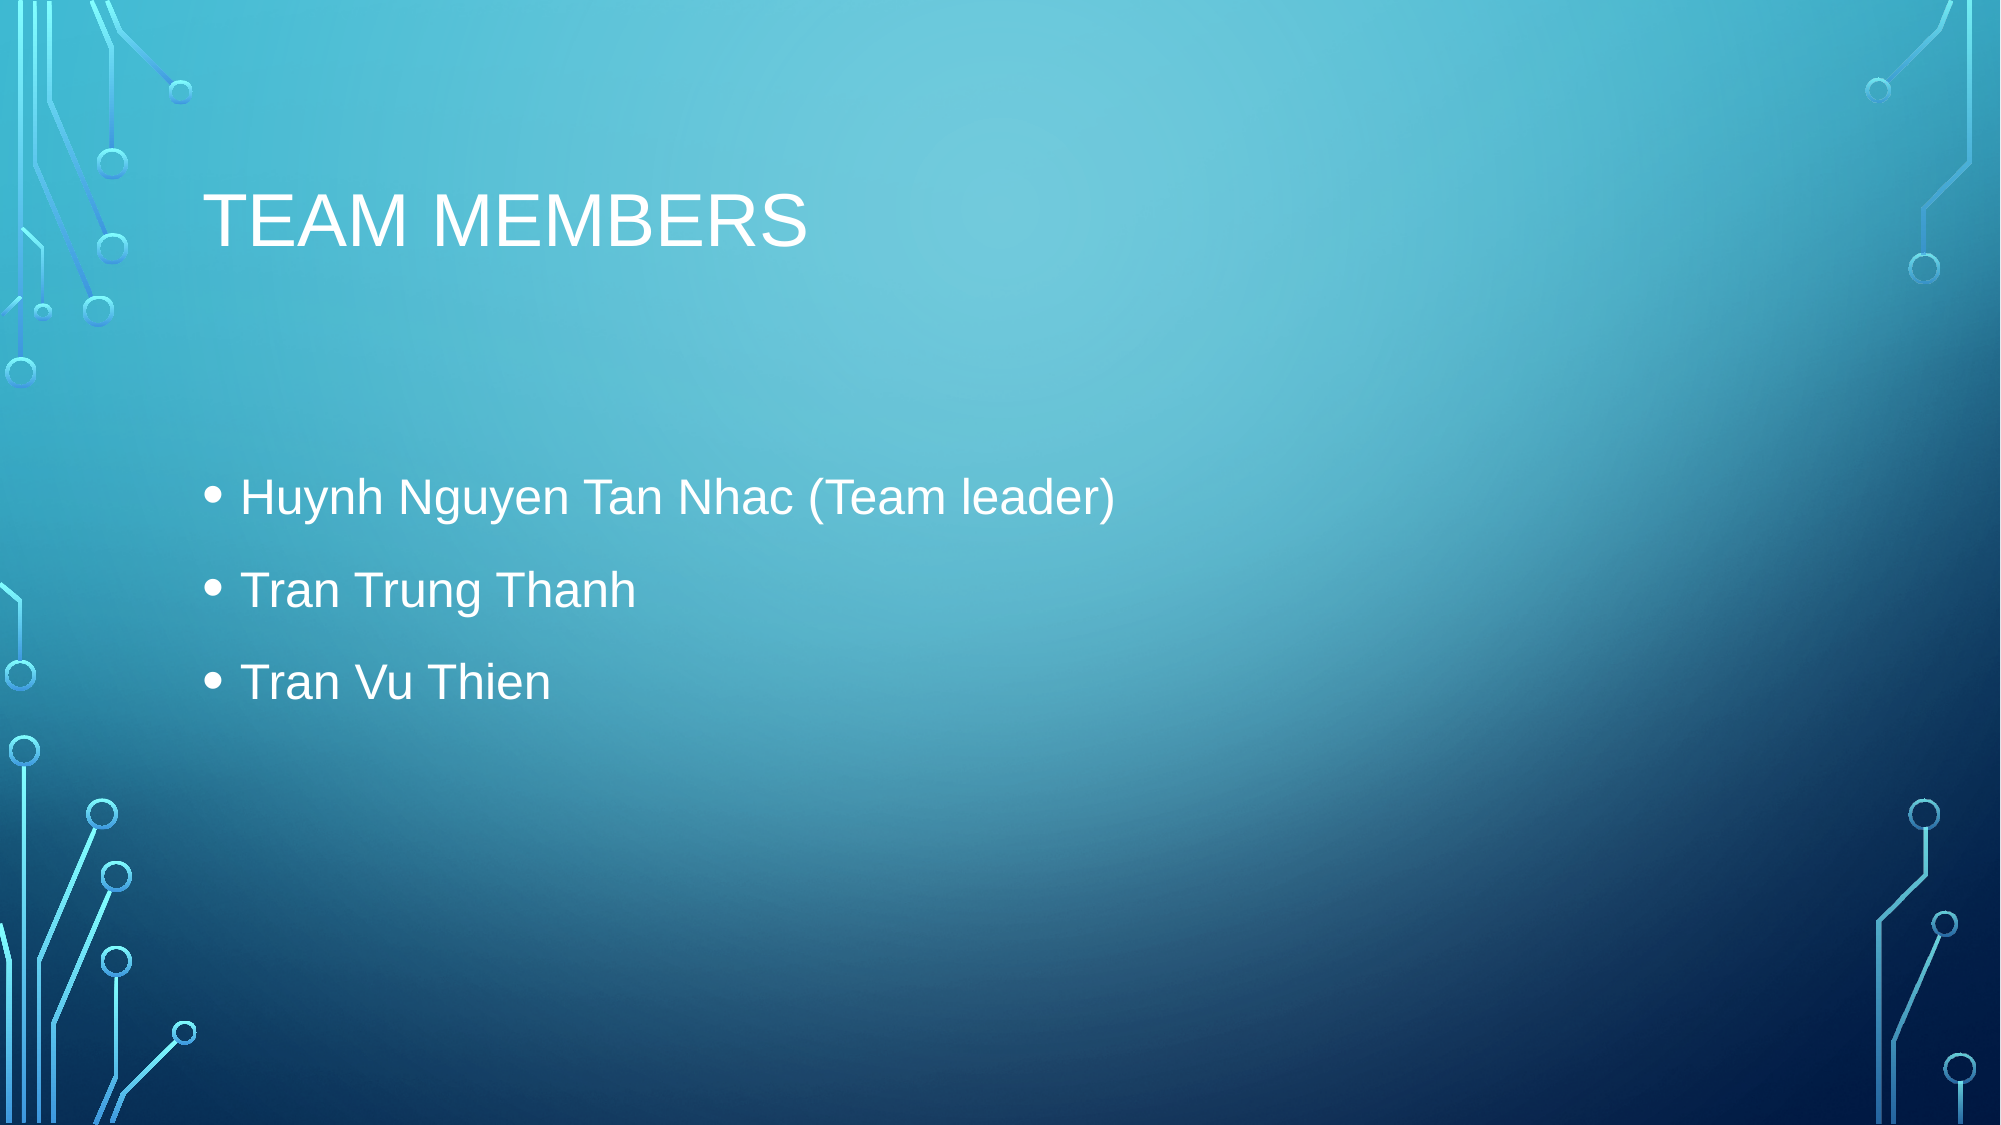

# Team members
Huynh Nguyen Tan Nhac (Team leader)
Tran Trung Thanh
Tran Vu Thien